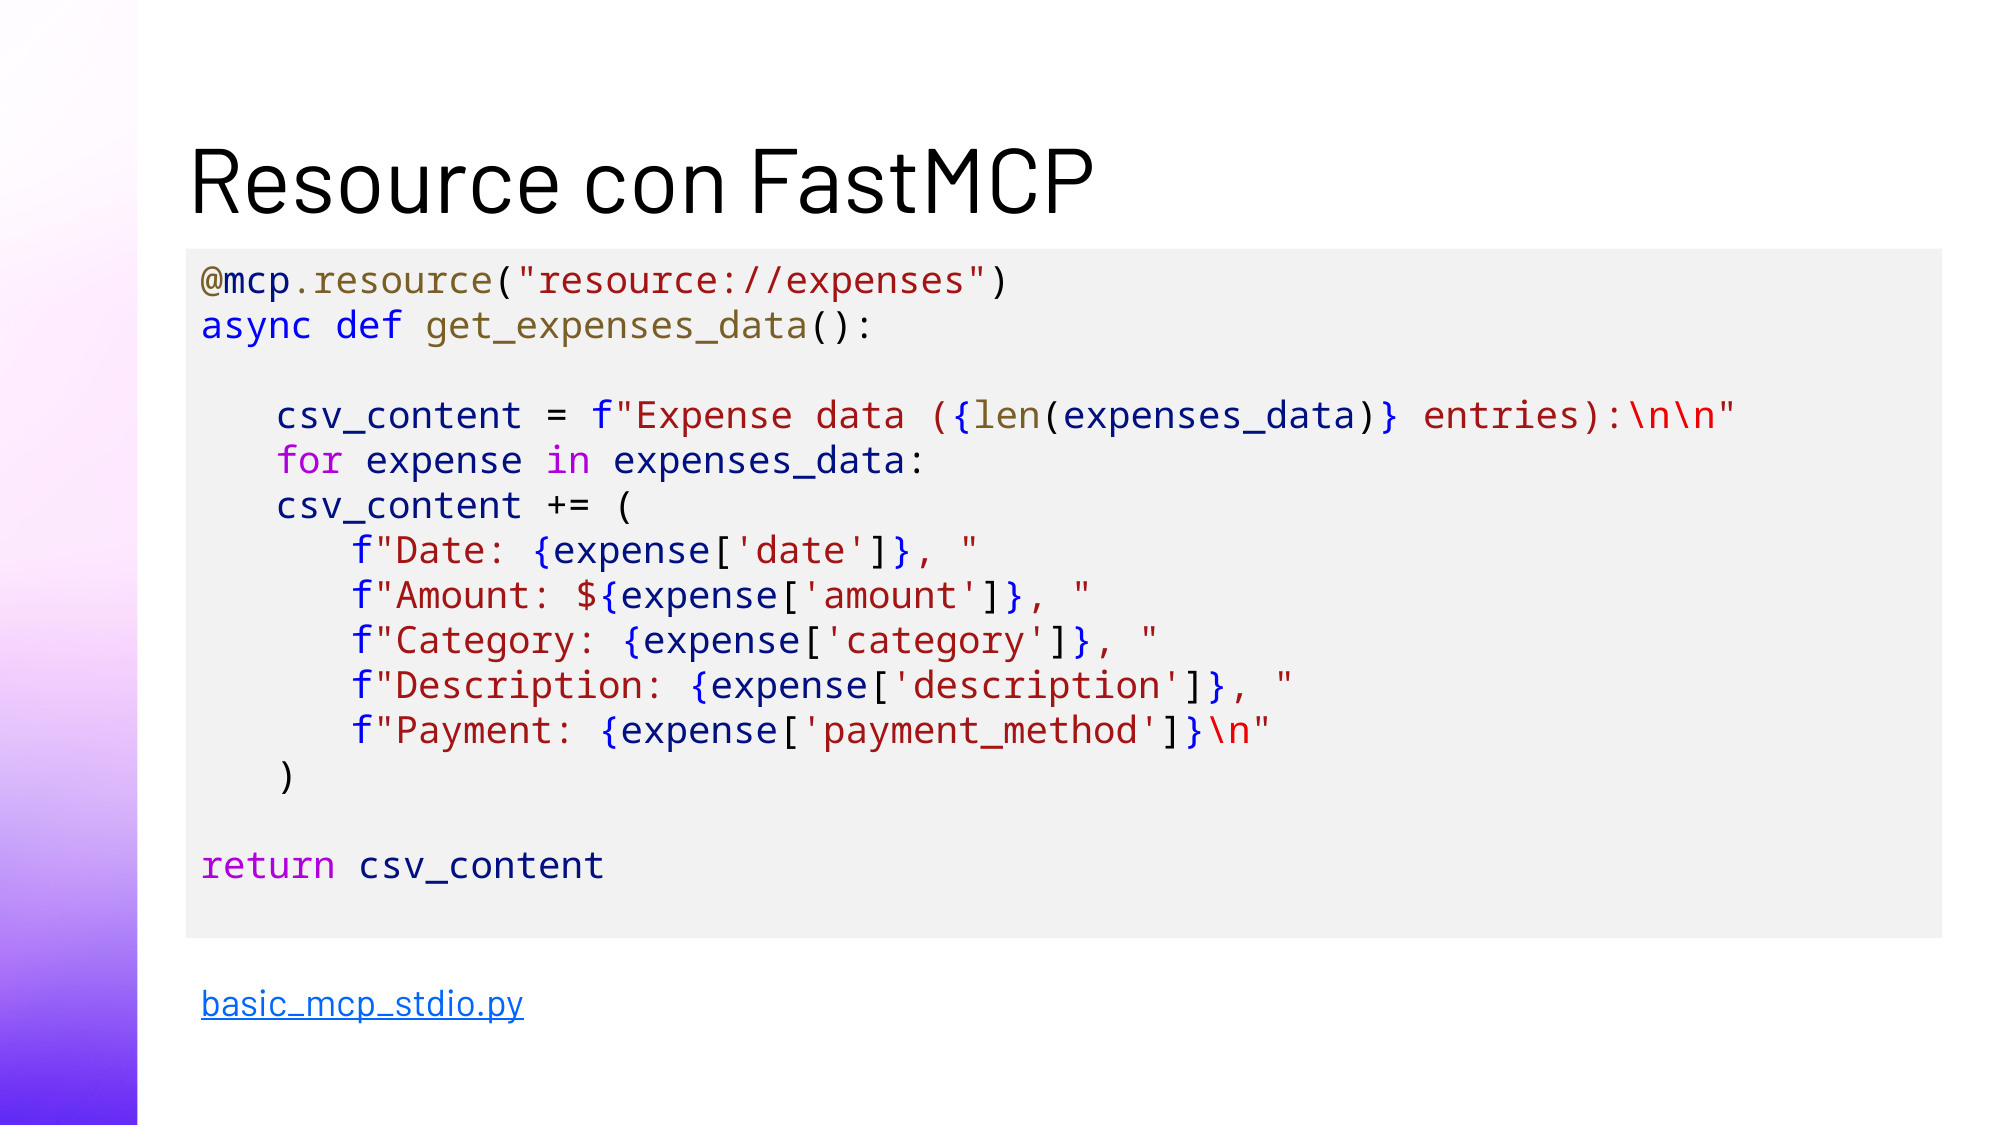

# Resource con FastMCP
@mcp.resource("resource://expenses")
async def get_expenses_data():

csv_content = f"Expense data ({len(expenses_data)} entries):\n\n"
for expense in expenses_data:
csv_content += (
f"Date: {expense['date']}, "
f"Amount: ${expense['amount']}, "
f"Category: {expense['category']}, "
f"Description: {expense['description']}, "
f"Payment: {expense['payment_method']}\n"
)

return csv_content

basic_mcp_stdio.py